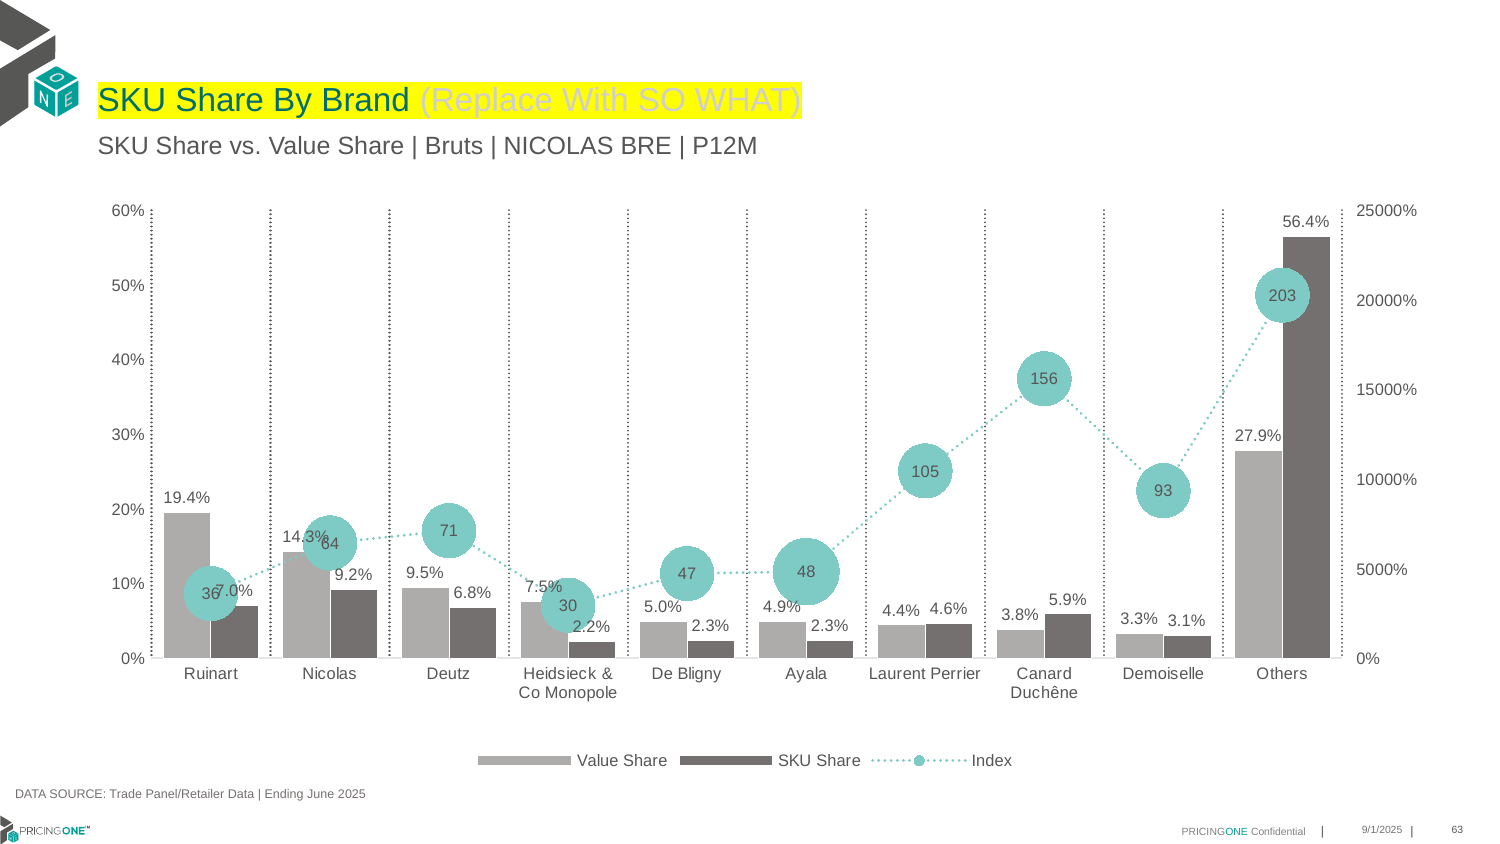

# SKU Share By Brand (Replace With SO WHAT)
SKU Share vs. Value Share | Bruts | NICOLAS BRE | P12M

### Chart

| Category | Value Share | SKU Share | Index |
|---|---|---|---|
| Ruinart | 0.19447655415424353 | 0.0702042733035924 | 36.0990935945481 |
| Nicolas | 0.14273784658556418 | 0.09180558816623621 | 64.31762168361098 |
| Deutz | 0.0949931440233422 | 0.06762150739610238 | 71.18567144117904 |
| Heidsieck & Co Monopole | 0.07537189687335576 | 0.022305705564686546 | 29.594194242140265 |
| De Bligny | 0.049673942505460866 | 0.023479690068091103 | 47.26761936705523 |
| Ayala | 0.04861565075973788 | 0.023479690068091103 | 48.29656643727646 |
| Laurent Perrier | 0.04447416253447919 | 0.046489786334820385 | 104.53212311480526 |
| Canard Duchêne | 0.03793108946252332 | 0.05916881897158959 | 155.99029664056863 |
| Demoiselle | 0.03314784993383185 | 0.030993190889880257 | 93.49985278607022 |
| Others | 0.2785778631674612 | 0.56445174923691 | 202.6190246486318 |
DATA SOURCE: Trade Panel/Retailer Data | Ending June 2025

9/1/2025
63